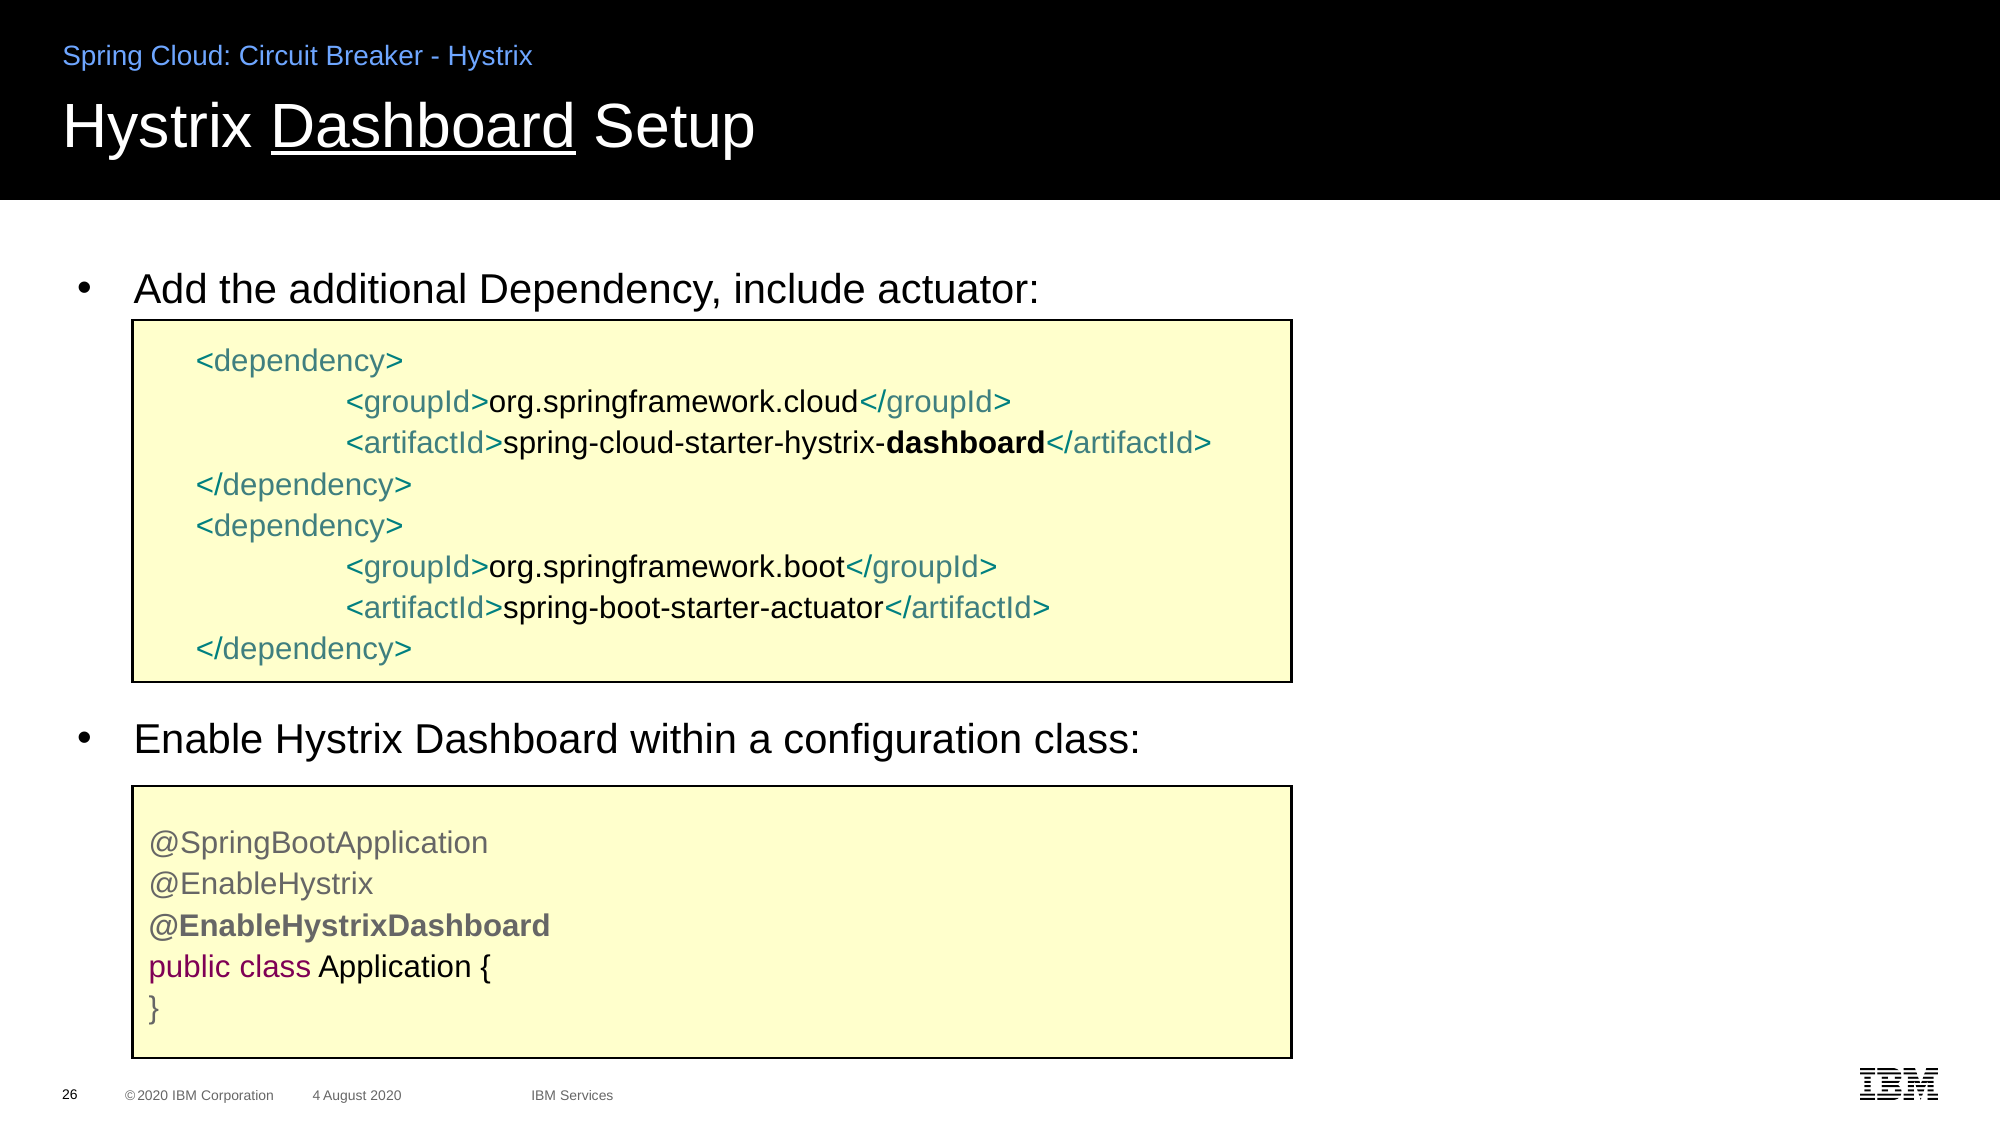

Spring Cloud: Circuit Breaker - Hystrix
# Hystrix Dashboard Setup
Add the additional Dependency, include actuator:

Enable Hystrix Dashboard within a configuration class:
	<dependency>
		<groupId>org.springframework.cloud</groupId>
		<artifactId>spring-cloud-starter-hystrix-dashboard</artifactId>
	</dependency>
	<dependency>
		<groupId>org.springframework.boot</groupId>
		<artifactId>spring-boot-starter-actuator</artifactId>
	</dependency>
@SpringBootApplication
@EnableHystrix
@EnableHystrixDashboard
public class Application {
}